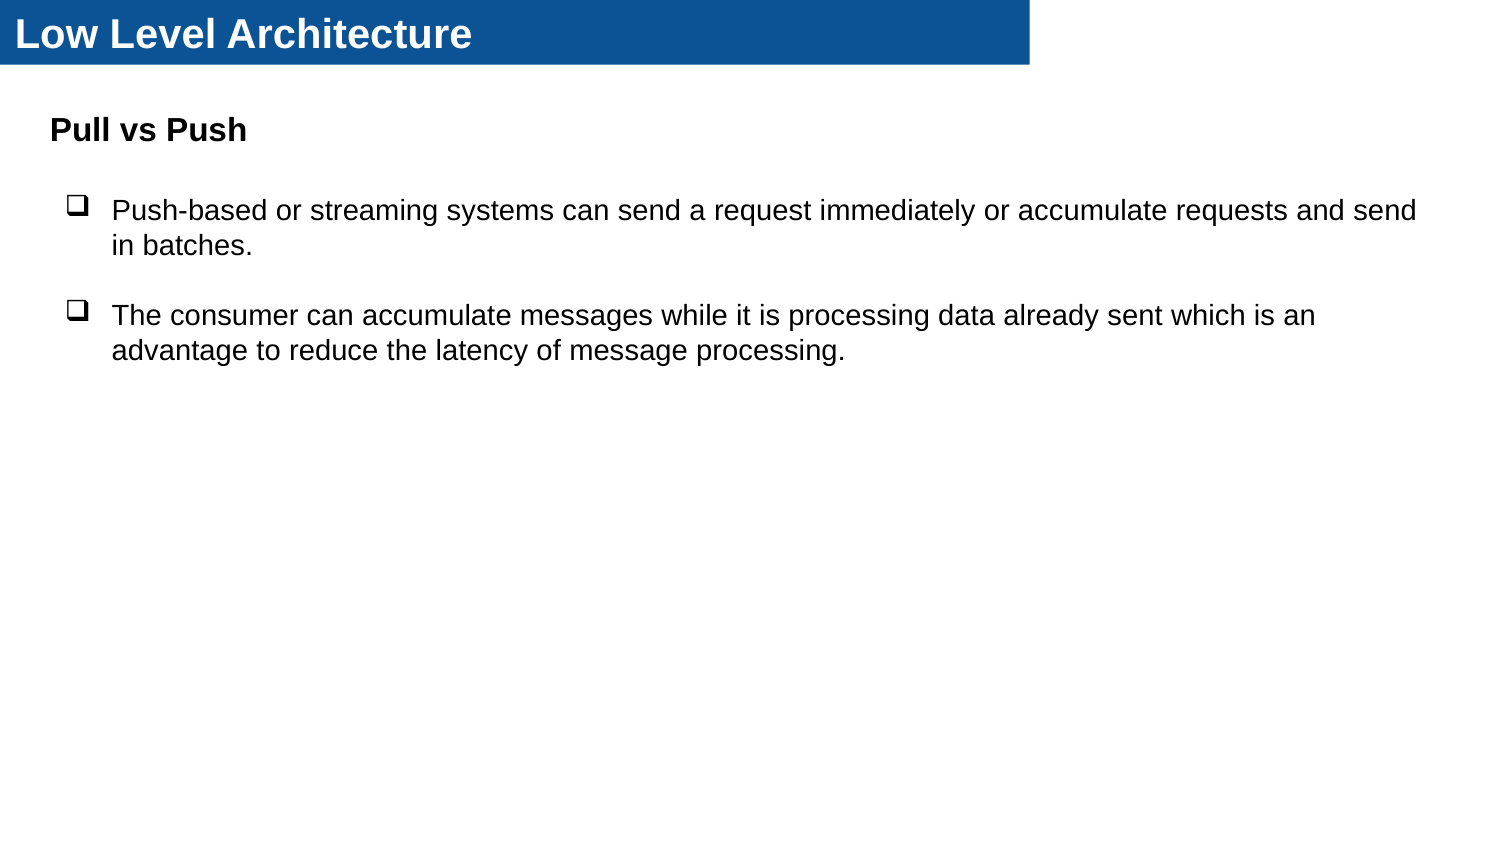

Low Level Architecture

Pull vs Push
Push-based or streaming systems can send a request immediately or accumulate requests and send in batches.

The consumer can accumulate messages while it is processing data already sent which is an advantage to reduce the latency of message processing.